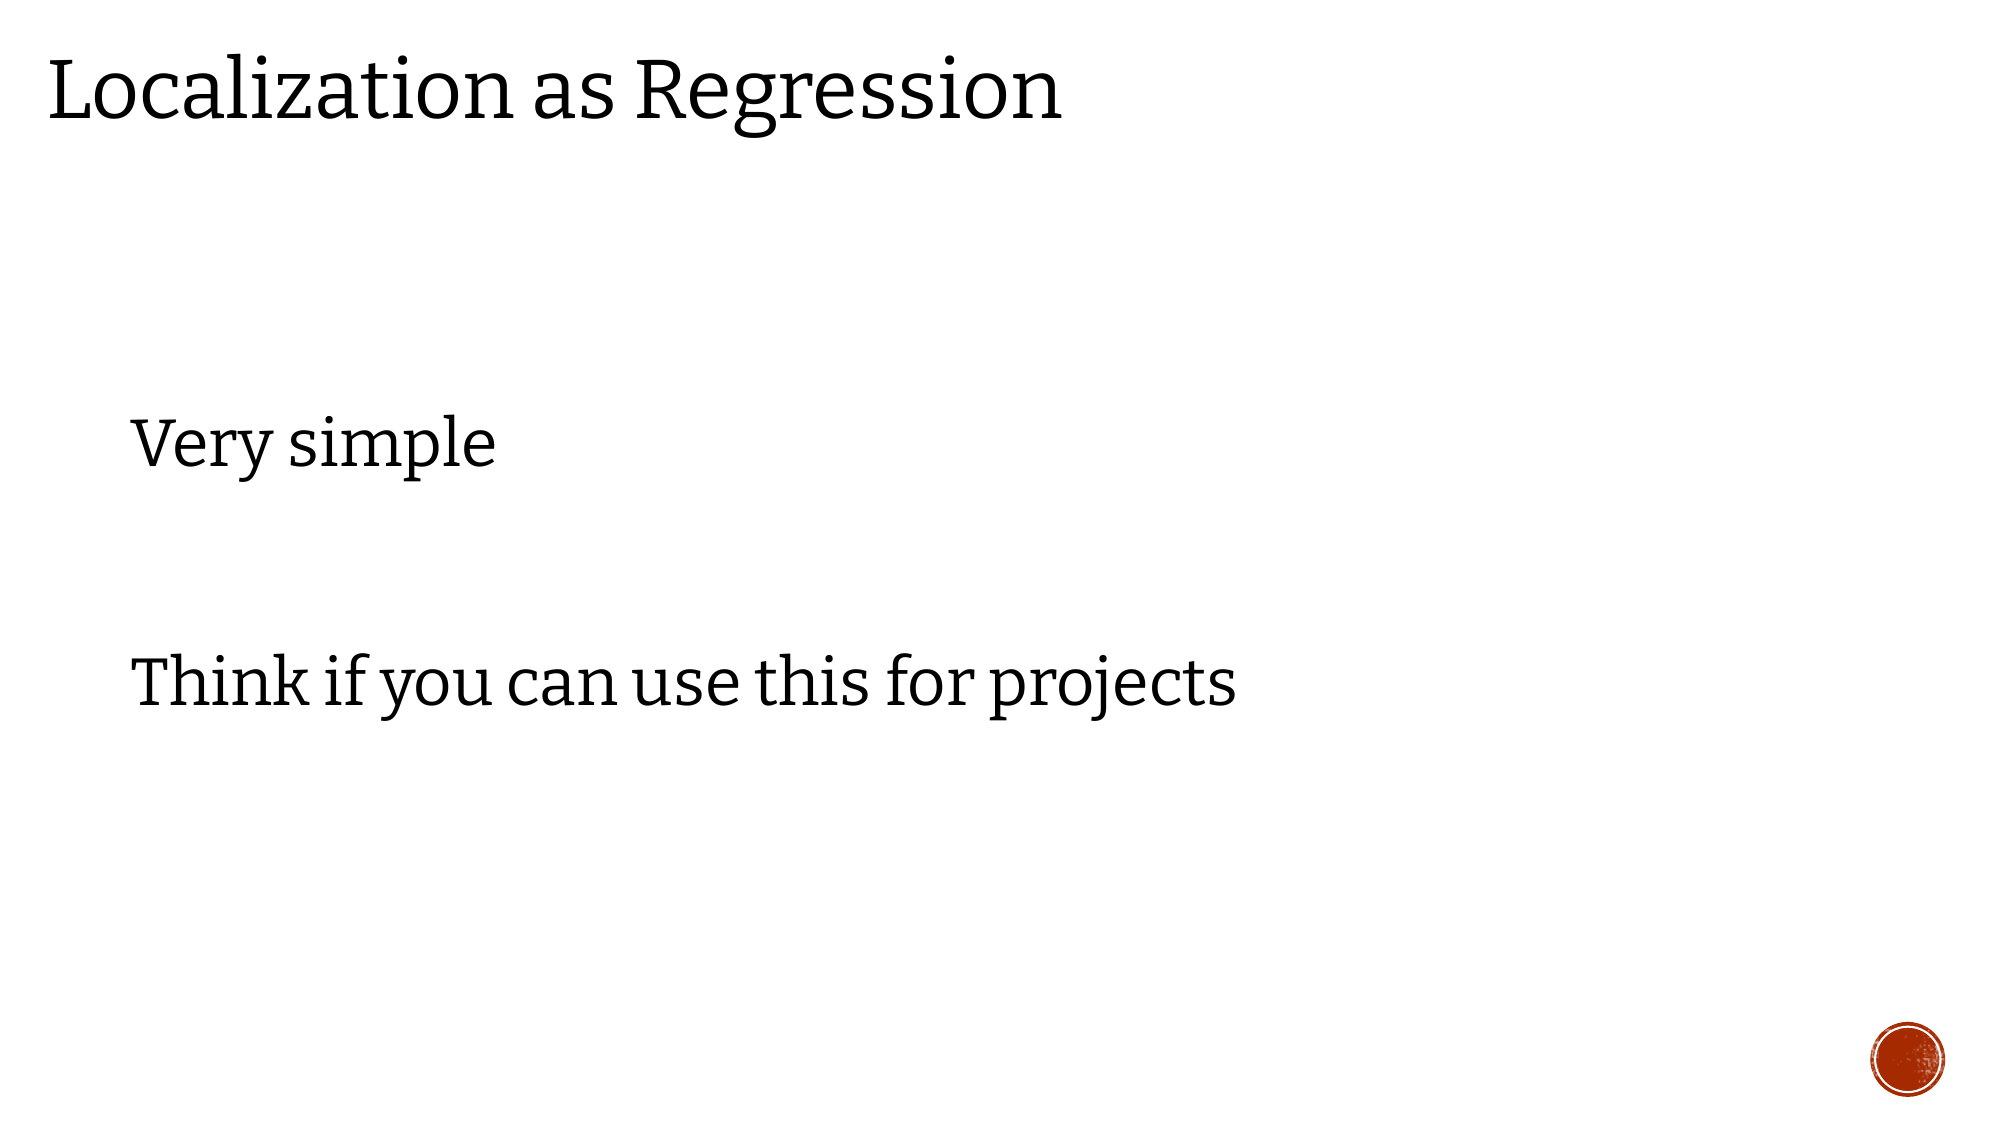

Localization as Regression
Very simple

Think if you can use this for projects
19